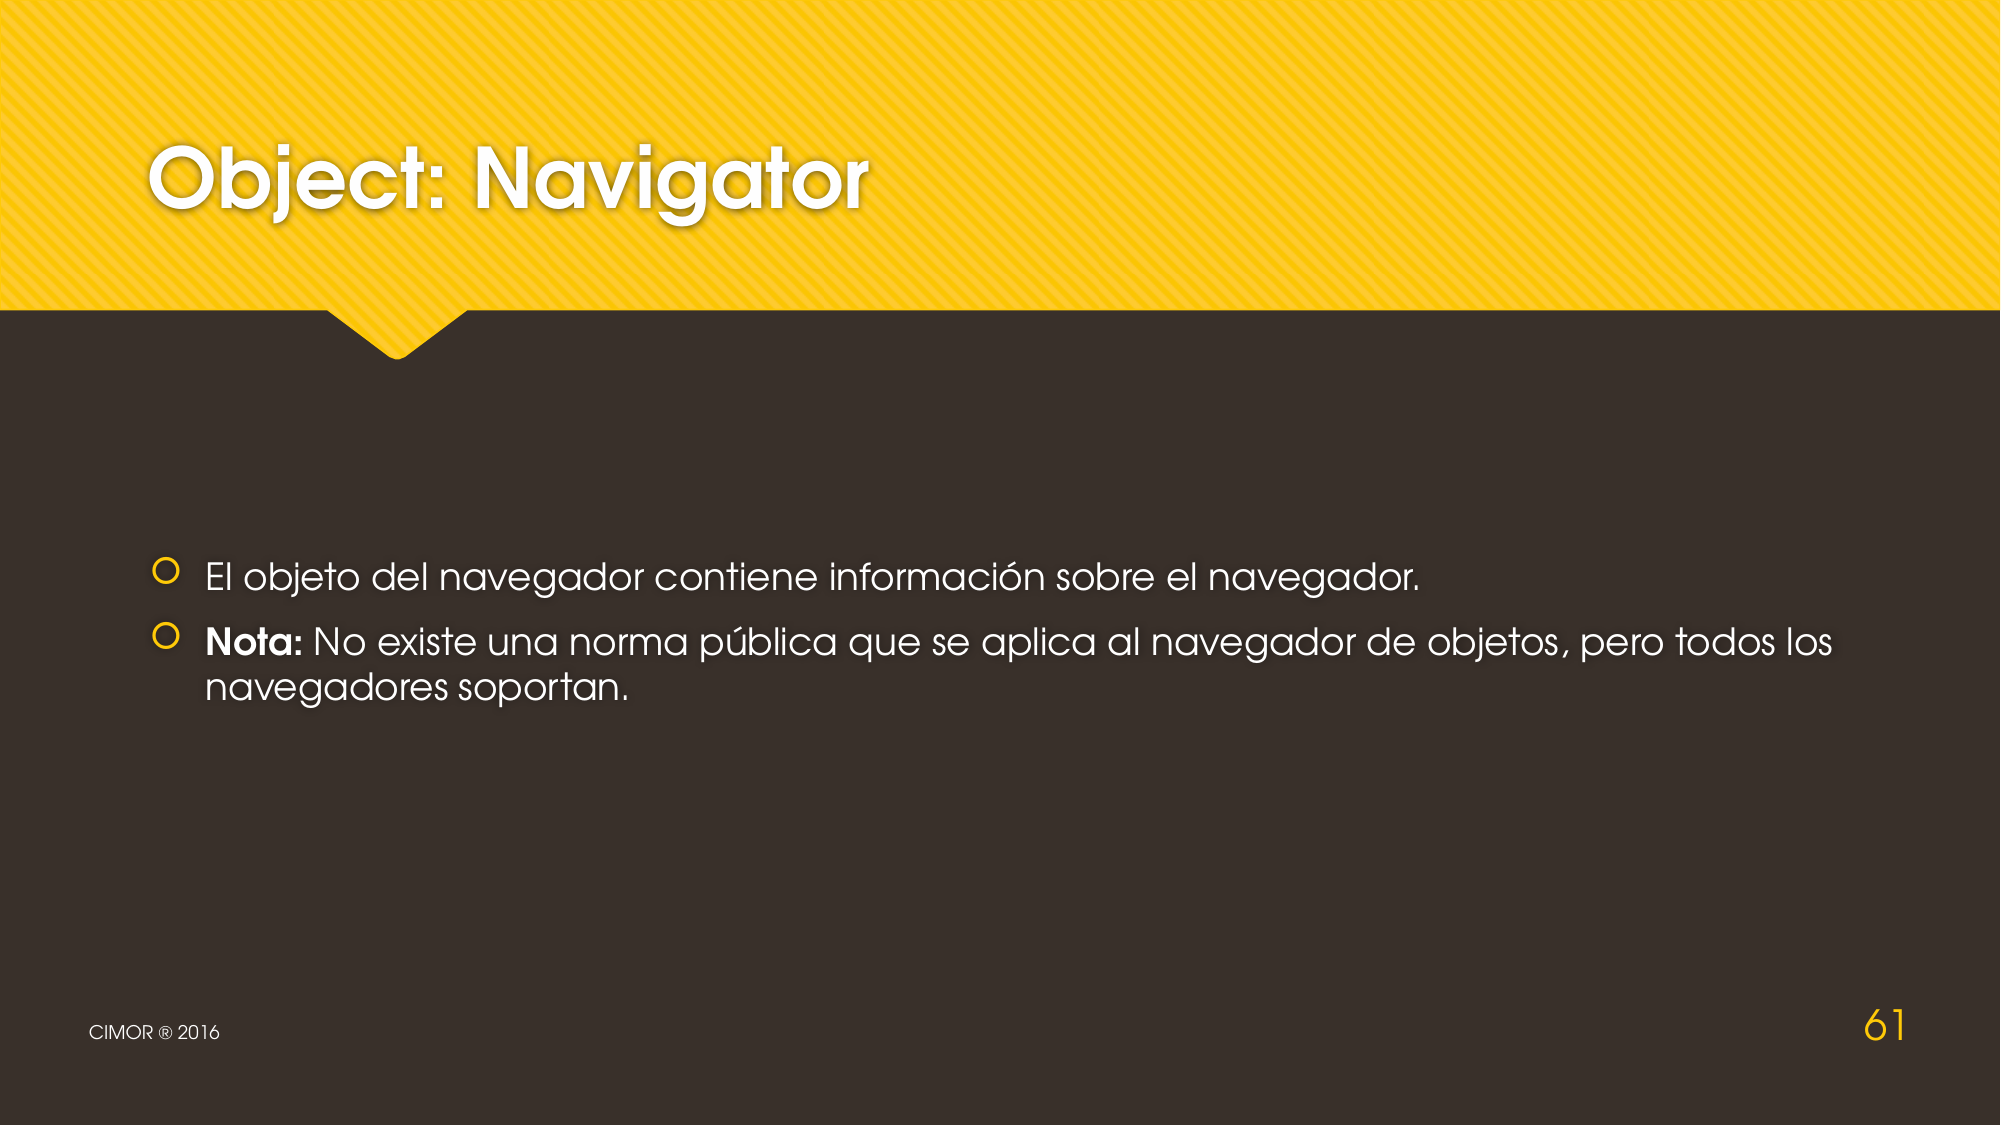

# Object: Navigator
El objeto del navegador contiene información sobre el navegador.
Nota: No existe una norma pública que se aplica al navegador de objetos, pero todos los navegadores soportan.

61
CIMOR ® 2016